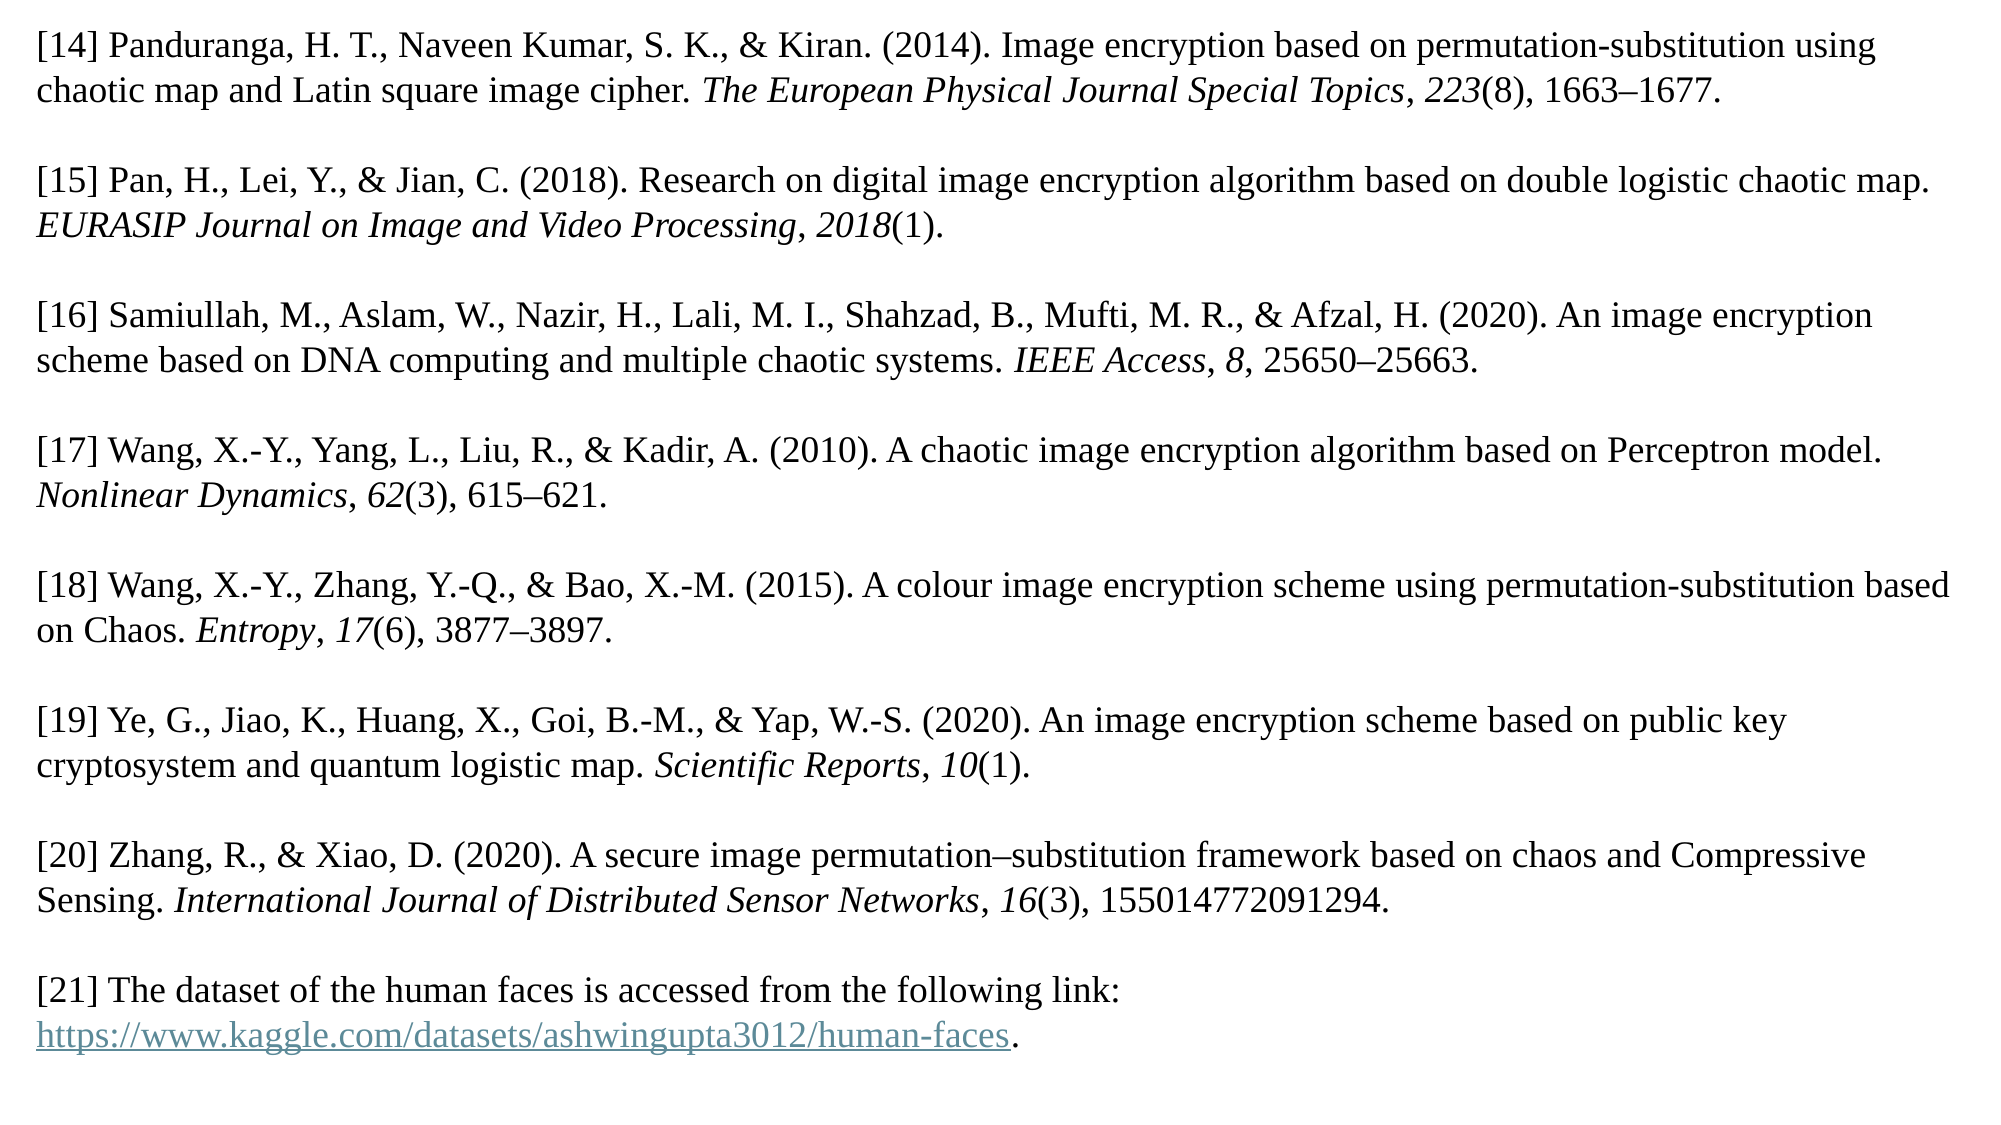

[14] Panduranga, H. T., Naveen Kumar, S. K., & Kiran. (2014). Image encryption based on permutation-substitution using chaotic map and Latin square image cipher. The European Physical Journal Special Topics, 223(8), 1663–1677.

[15] Pan, H., Lei, Y., & Jian, C. (2018). Research on digital image encryption algorithm based on double logistic chaotic map. EURASIP Journal on Image and Video Processing, 2018(1).
[16] Samiullah, M., Aslam, W., Nazir, H., Lali, M. I., Shahzad, B., Mufti, M. R., & Afzal, H. (2020). An image encryption scheme based on DNA computing and multiple chaotic systems. IEEE Access, 8, 25650–25663.
[17] Wang, X.-Y., Yang, L., Liu, R., & Kadir, A. (2010). A chaotic image encryption algorithm based on Perceptron model. Nonlinear Dynamics, 62(3), 615–621.
[18] Wang, X.-Y., Zhang, Y.-Q., & Bao, X.-M. (2015). A colour image encryption scheme using permutation-substitution based on Chaos. Entropy, 17(6), 3877–3897.
[19] Ye, G., Jiao, K., Huang, X., Goi, B.-M., & Yap, W.-S. (2020). An image encryption scheme based on public key cryptosystem and quantum logistic map. Scientific Reports, 10(1).
[20] Zhang, R., & Xiao, D. (2020). A secure image permutation–substitution framework based on chaos and Compressive Sensing. International Journal of Distributed Sensor Networks, 16(3), 155014772091294.
[21] The dataset of the human faces is accessed from the following link: https://www.kaggle.com/datasets/ashwingupta3012/human-faces.